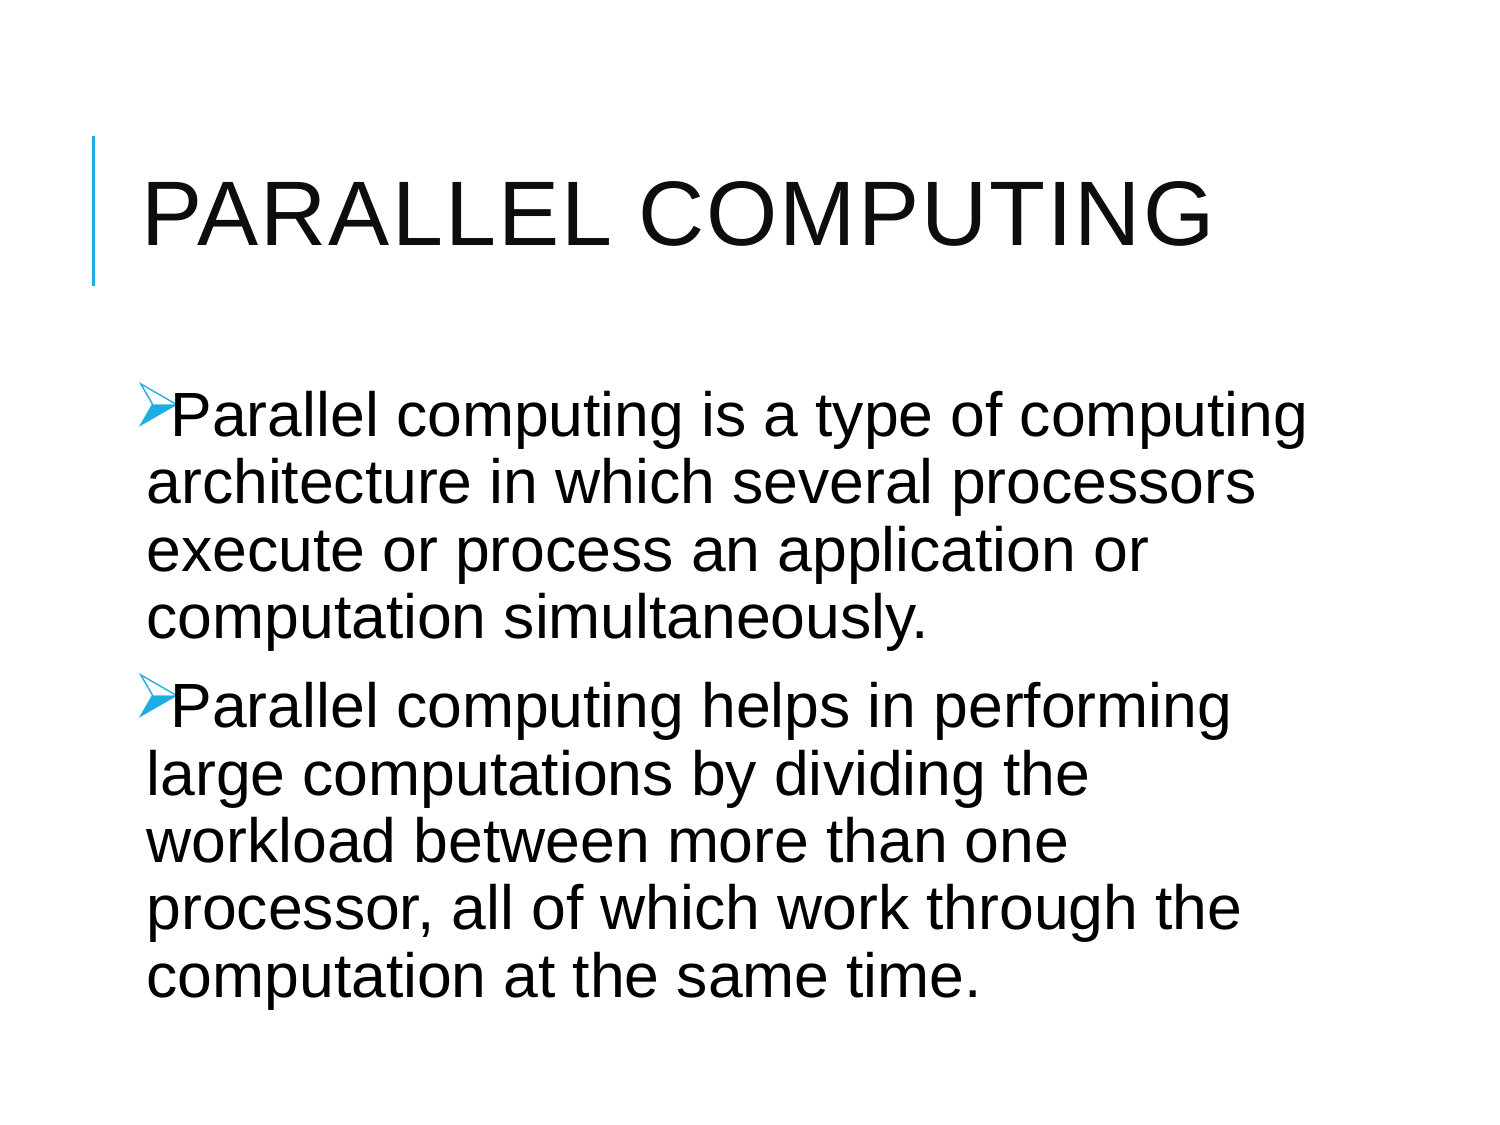

# Parallel cOMPUTING
Parallel computing is a type of computing architecture in which several processors execute or process an application or computation simultaneously.
Parallel computing helps in performing large computations by dividing the workload between more than one processor, all of which work through the computation at the same time.